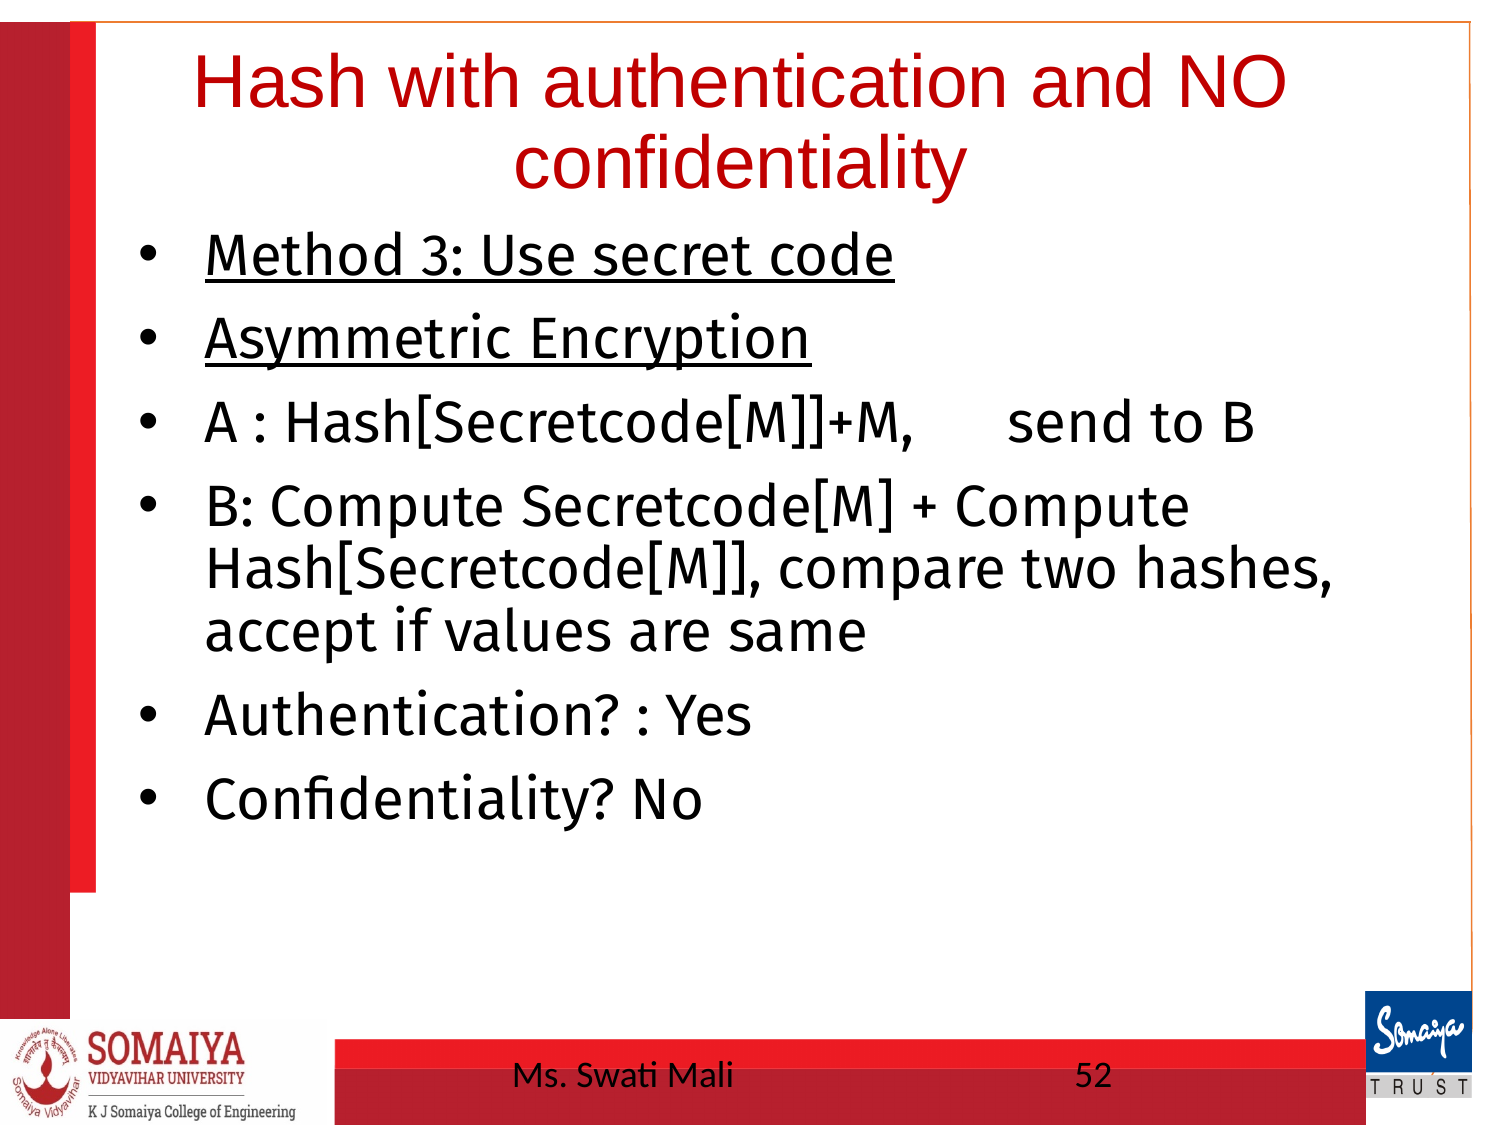

# Hash with authentication and NO confidentiality
Method 3: Use secret code
Asymmetric Encryption
A : Hash[Secretcode[M]]+M,      send to B
B: Compute Secretcode[M] + Compute Hash[Secretcode[M]], compare two hashes, accept if values are same
Authentication? : Yes
Confidentiality? No

Ms. Swati Mali
52